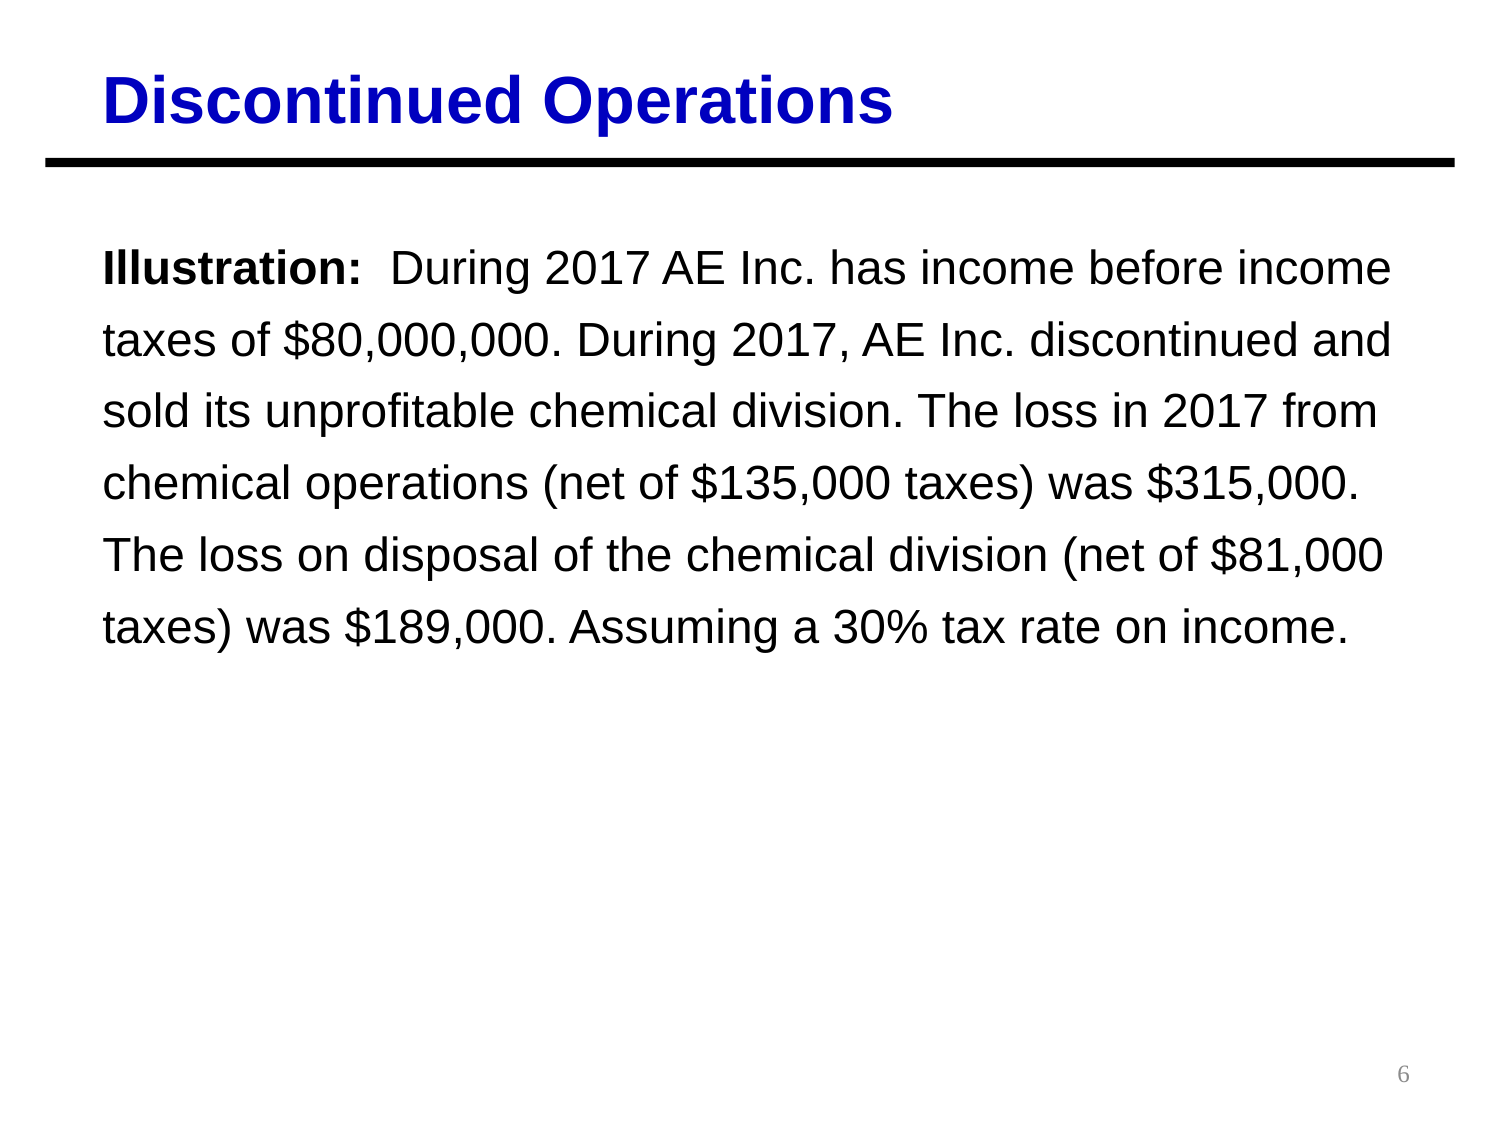

Discontinued Operations

Illustration:  During 2017 AE Inc. has income before income taxes of $80,000,000. During 2017, AE Inc. discontinued and sold its unprofitable chemical division. The loss in 2017 from chemical operations (net of $135,000 taxes) was $315,000. The loss on disposal of the chemical division (net of $81,000 taxes) was $189,000. Assuming a 30% tax rate on income.
6